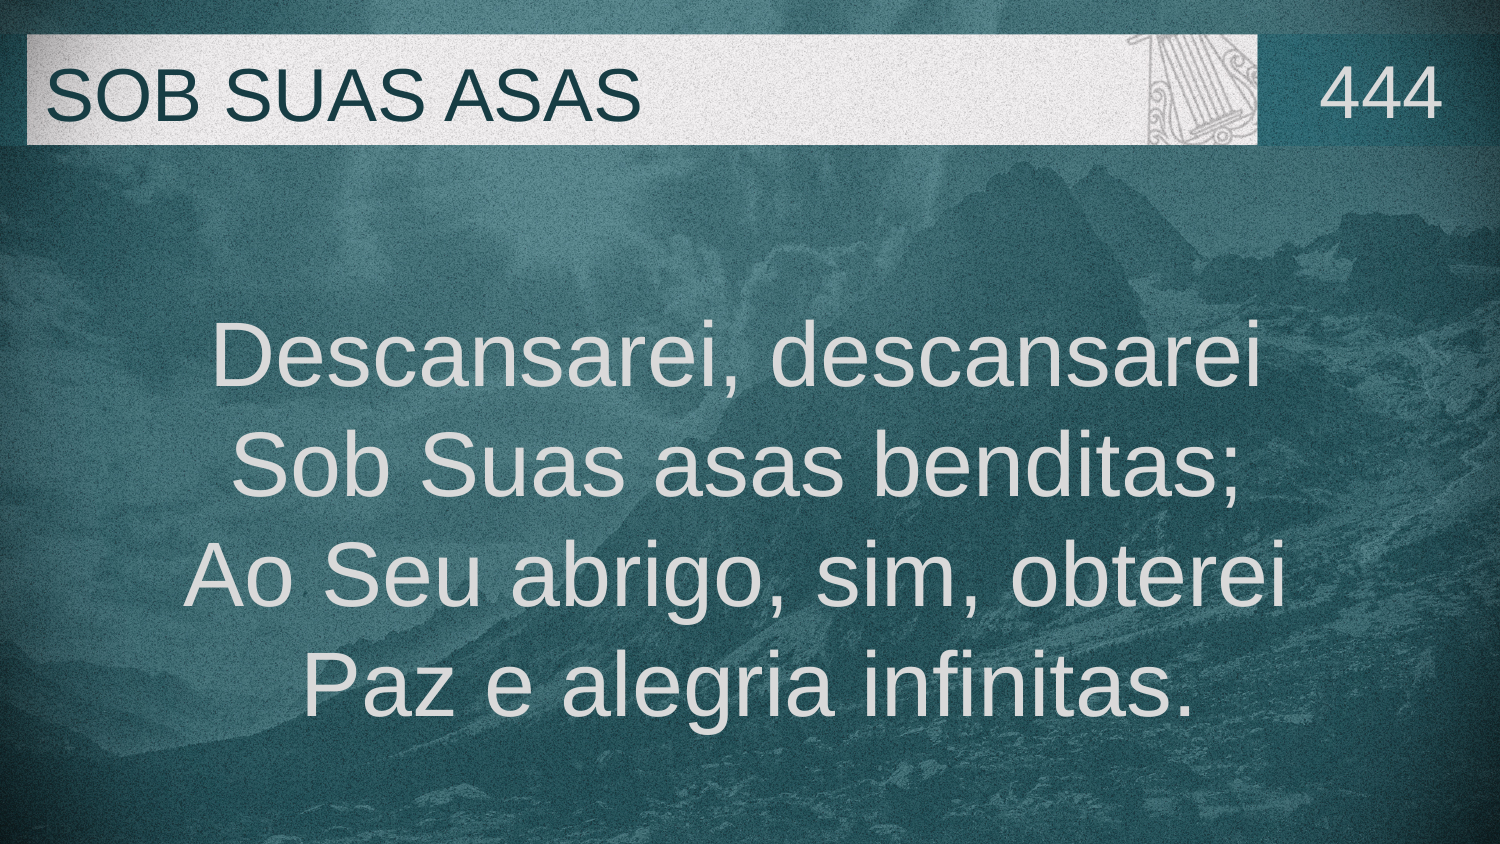

# SOB SUAS ASAS
444
Descansarei, descansarei
Sob Suas asas benditas;
Ao Seu abrigo, sim, obterei
Paz e alegria infinitas.